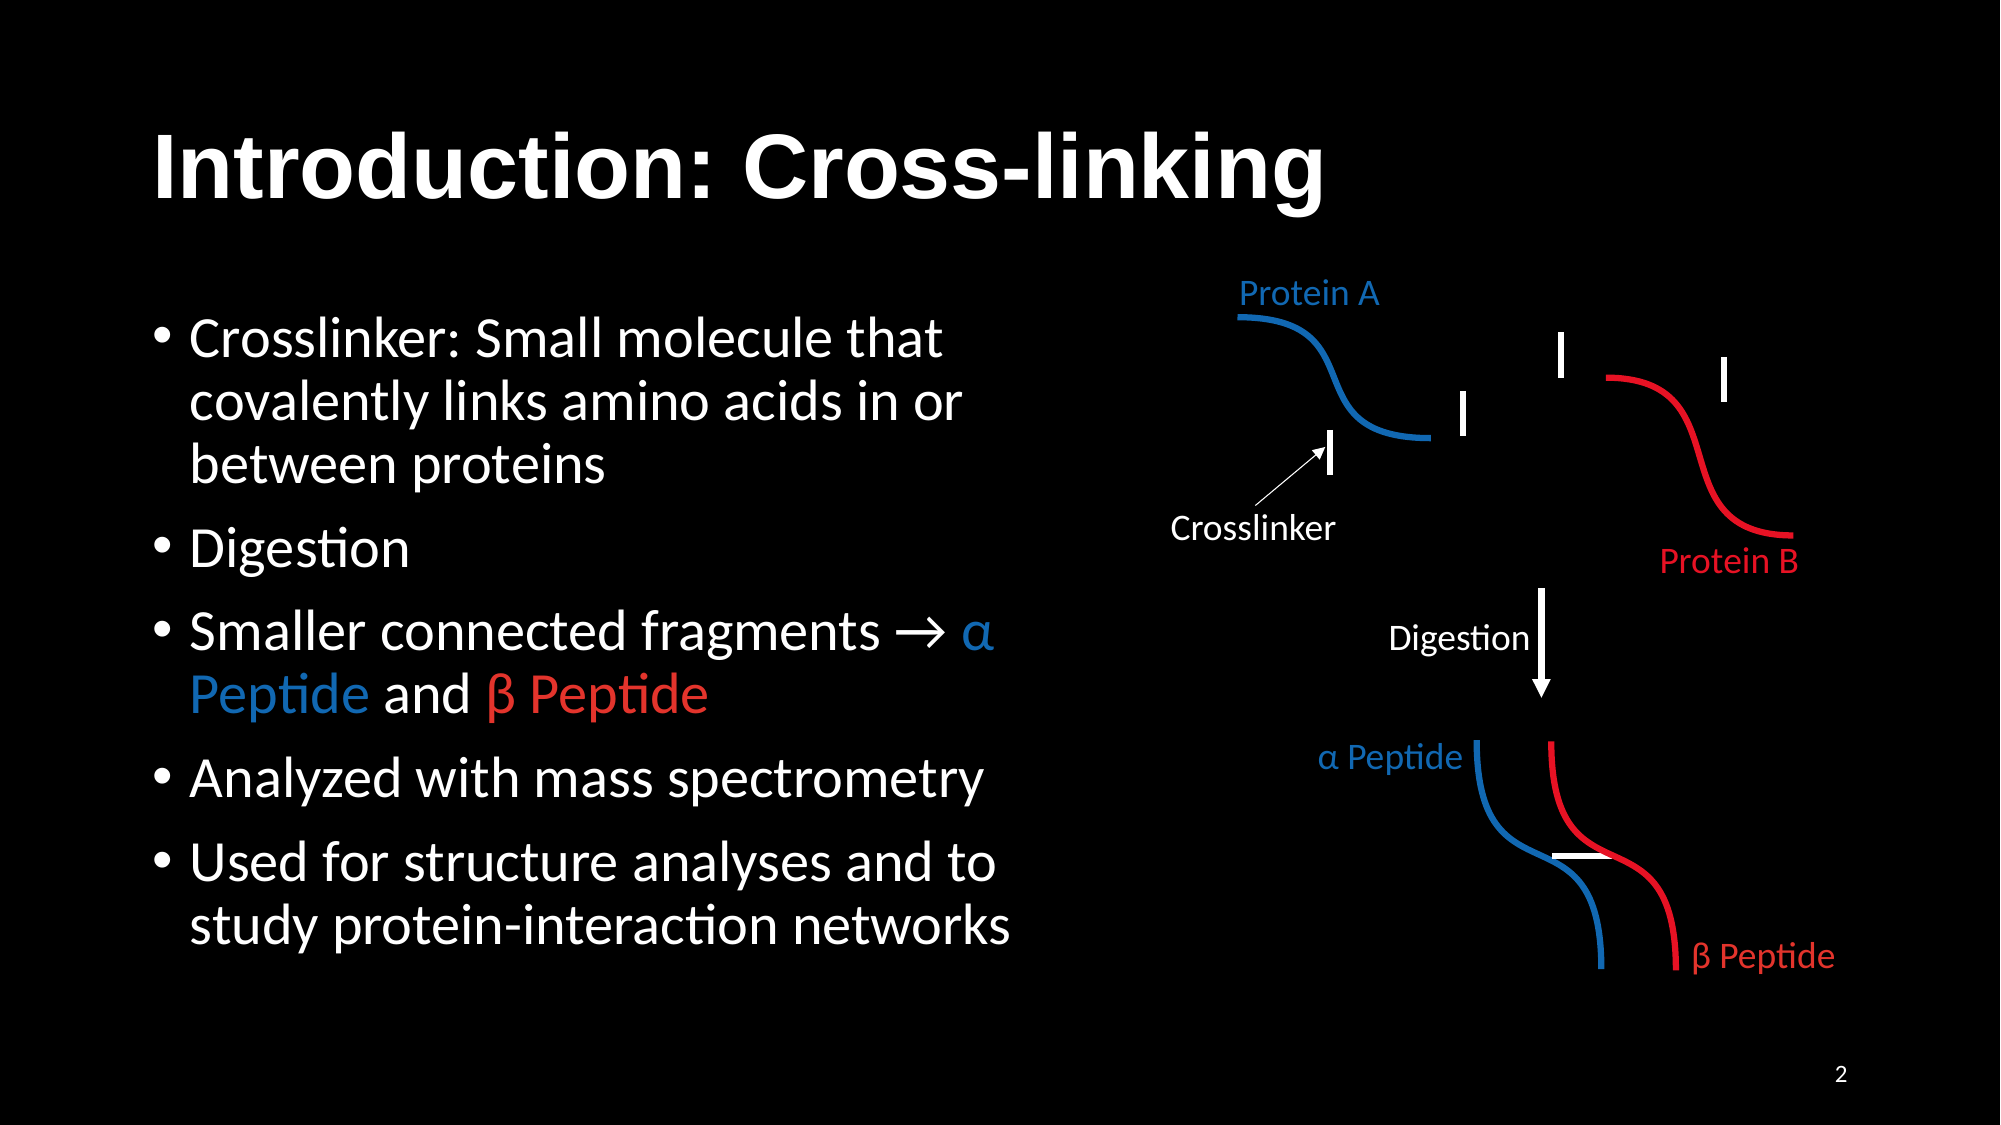

# Introduction: Cross-linking
Protein A
Crosslinker: Small molecule that covalently links amino acids in or between proteins
Digestion
Smaller connected fragments → α Peptide and β Peptide
Analyzed with mass spectrometry
Used for structure analyses and to study protein-interaction networks

Crosslinker
Protein B
Digestion
α Peptide
β Peptide
2